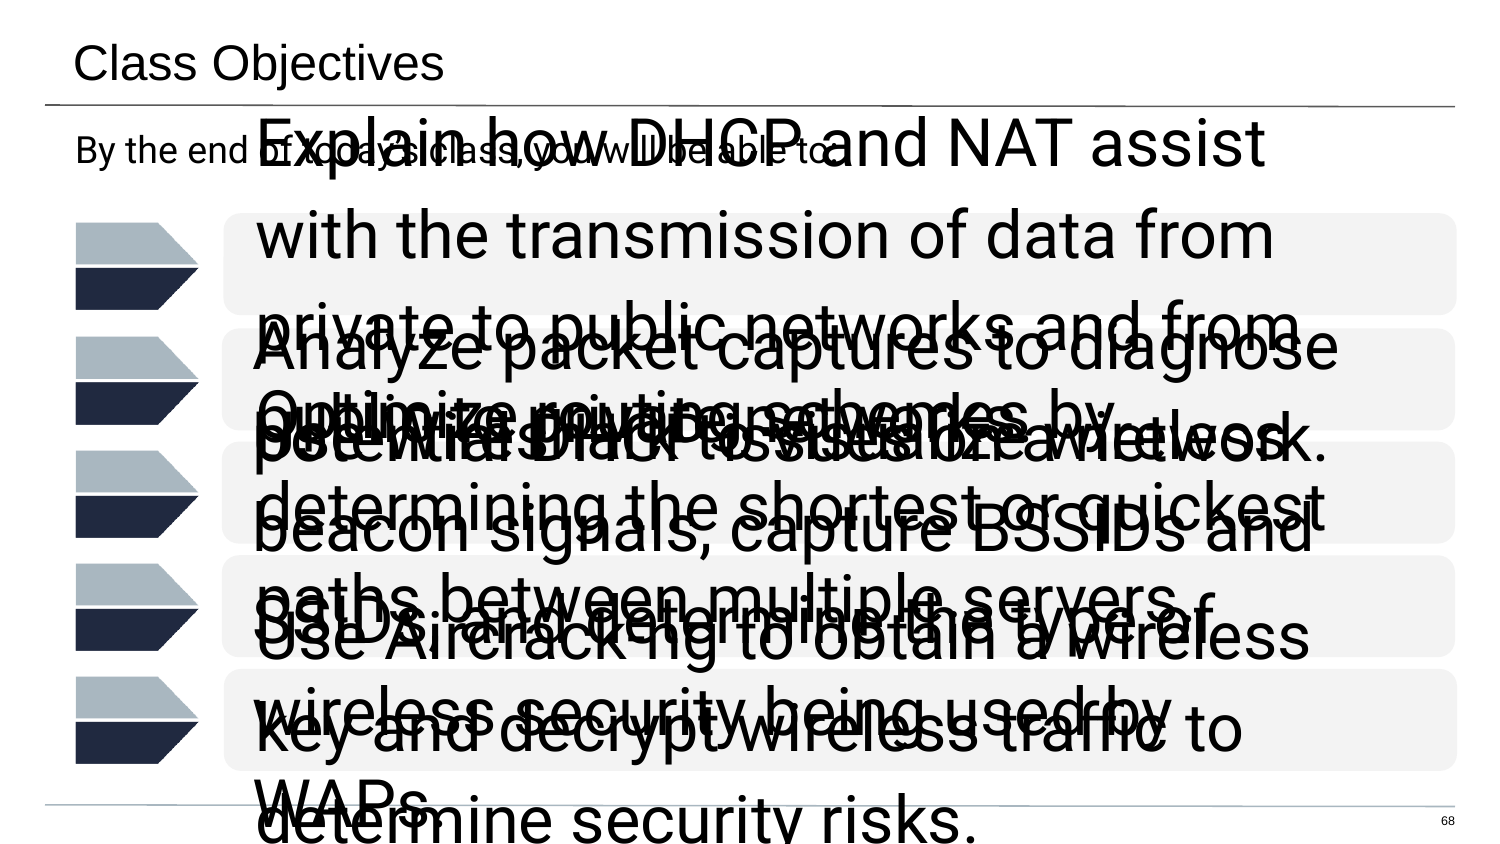

# Class Objectives
By the end of today’s class, you will be able to:
Explain how DHCP and NAT assist with the transmission of data from private to public networks and from public to private networks.
Analyze packet captures to diagnose potential DHCP issues on a network.
Optimize routing schemes by determining the shortest or quickest paths between multiple servers.
Use Wireshark to visualize wireless beacon signals, capture BSSIDs and SSIDs, and determine the type of wireless security being used by WAPs.

Use Aircrack-ng to obtain a wireless key and decrypt wireless traffic to determine security risks.

68